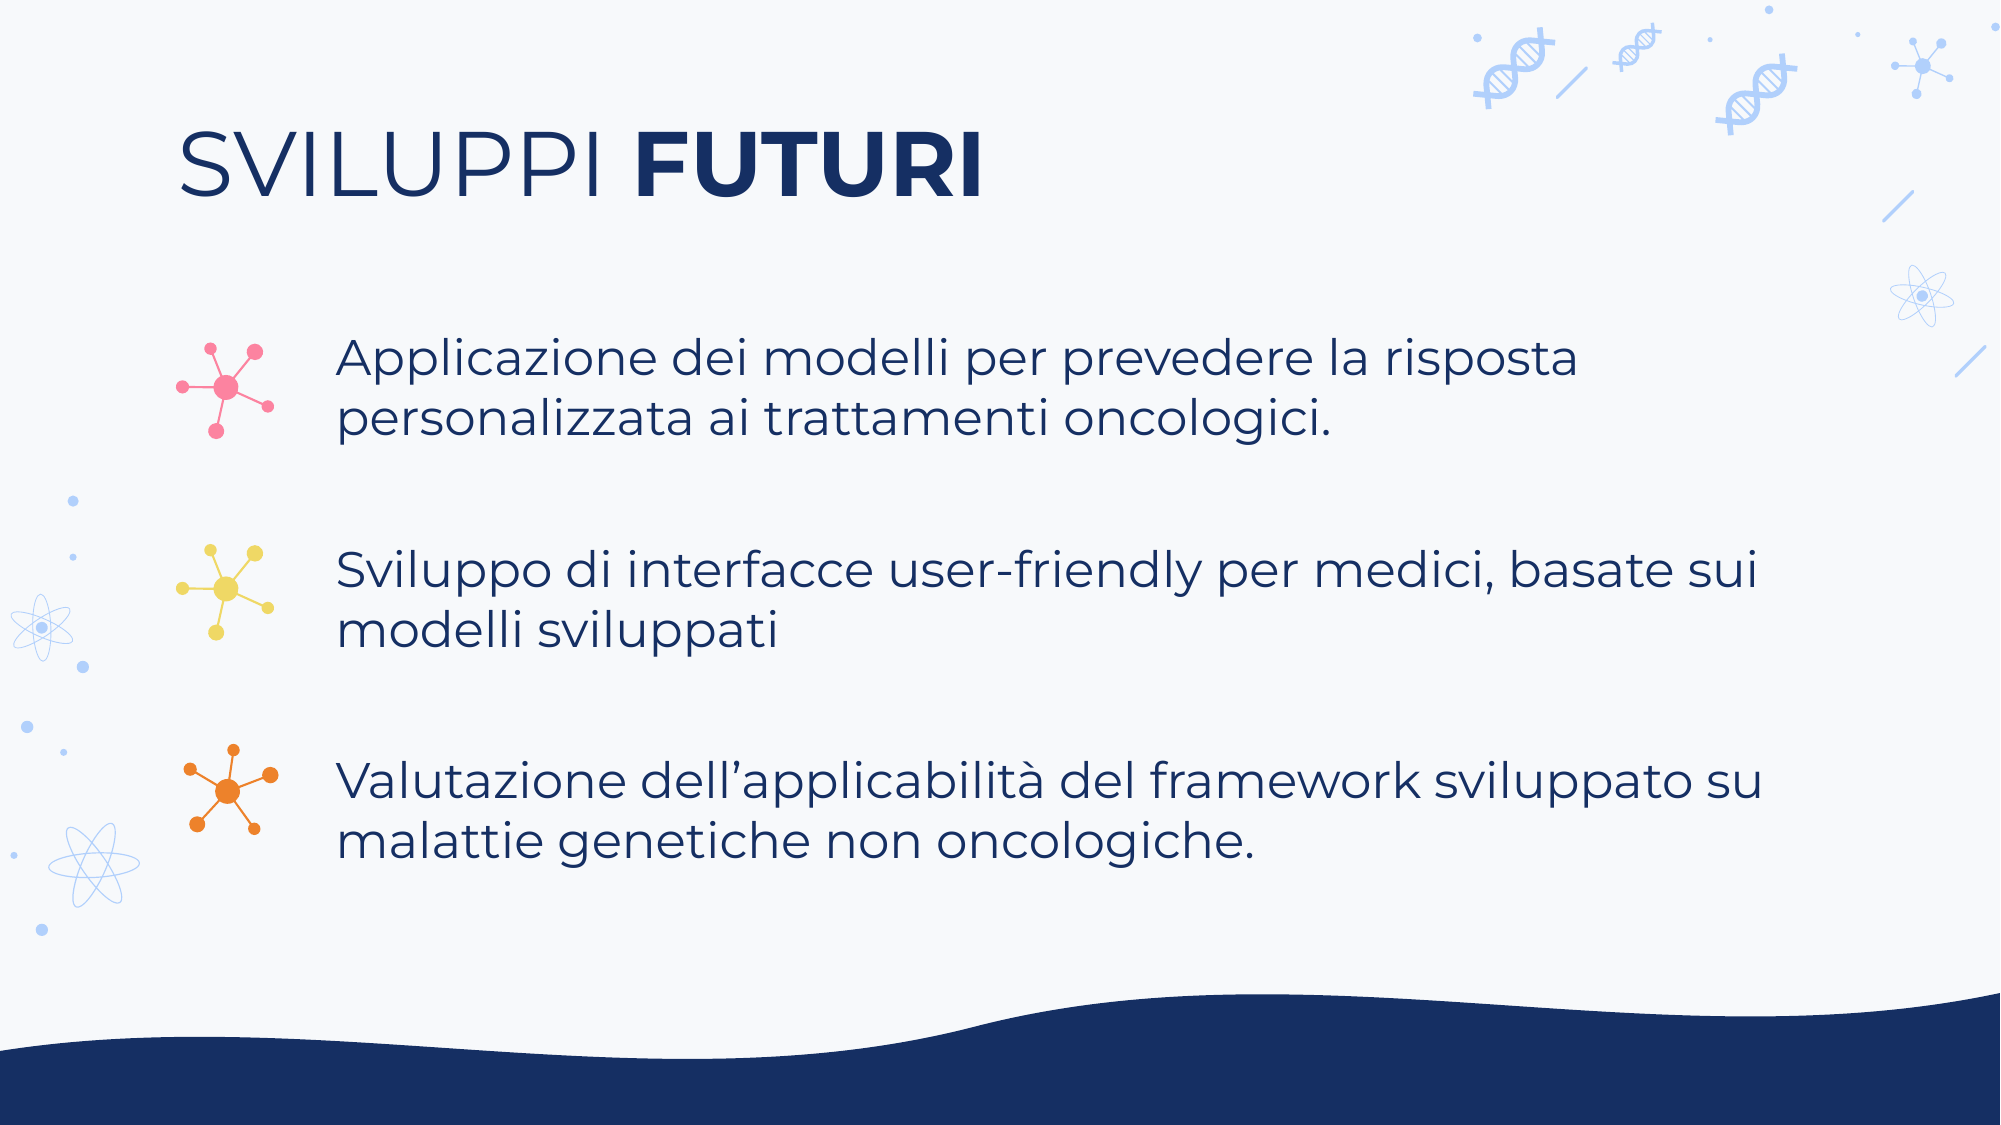

SVILUPPI FUTURI
Applicazione dei modelli per prevedere la risposta personalizzata ai trattamenti oncologici.

Sviluppo di interfacce user-friendly per medici, basate sui modelli sviluppati

Valutazione dell’applicabilità del framework sviluppato su malattie genetiche non oncologiche.